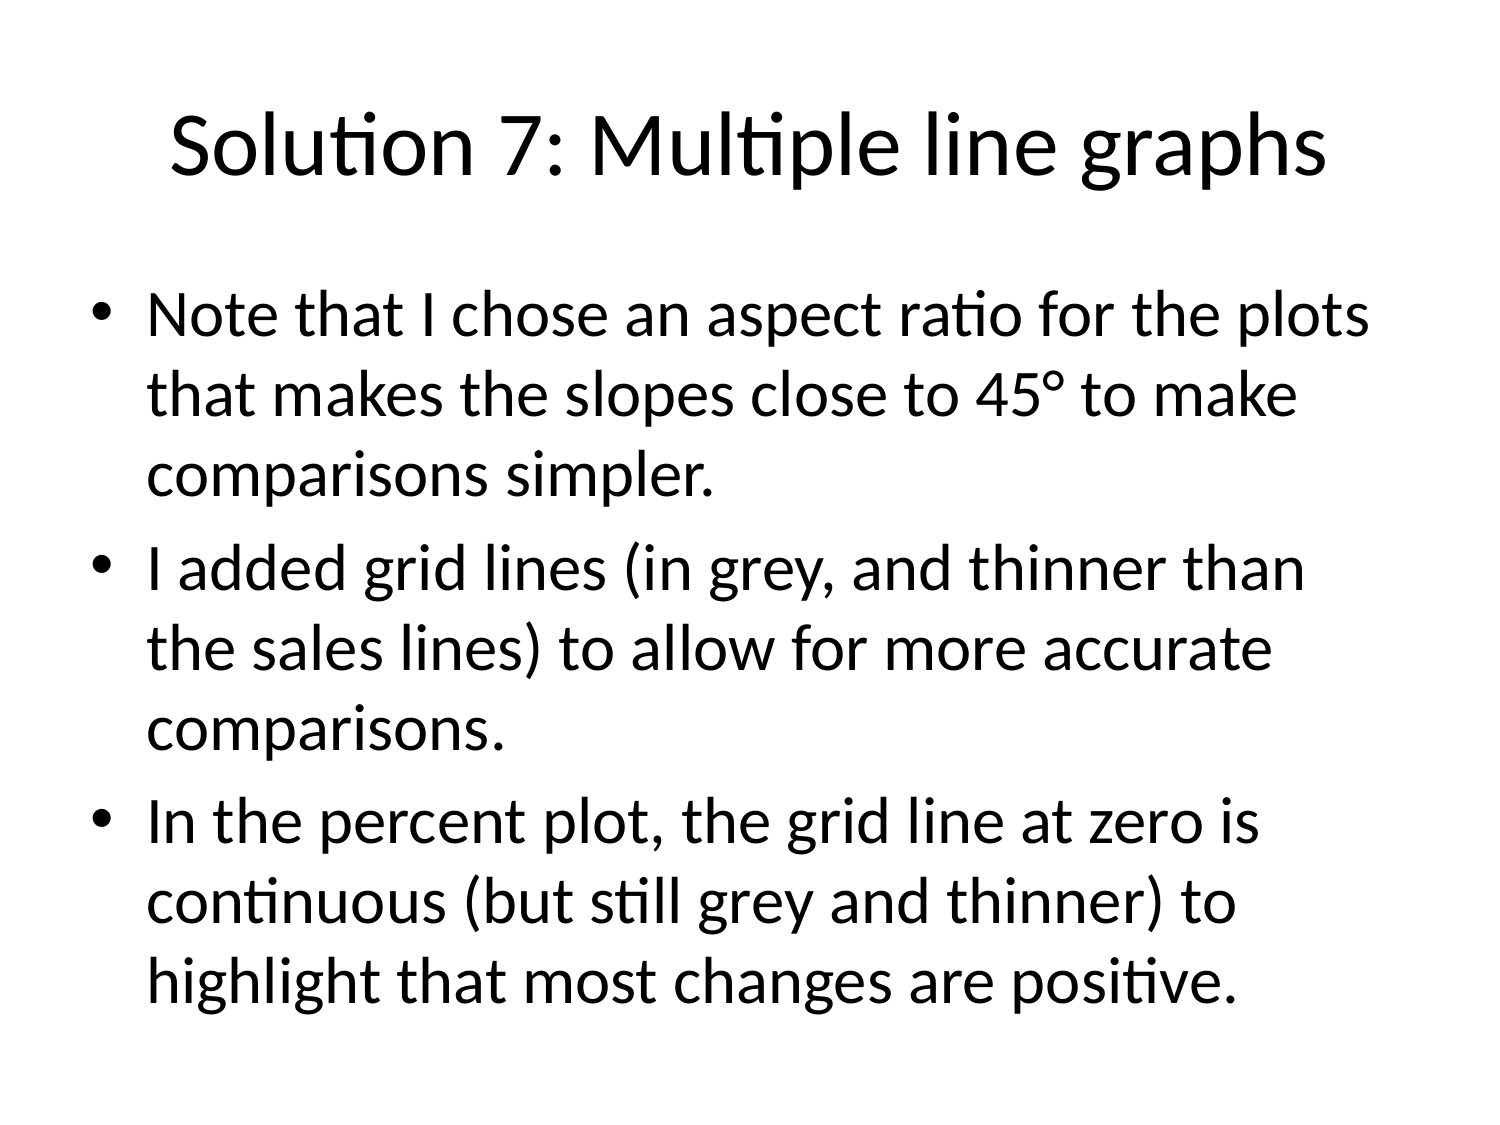

# Solution 7: Multiple line graphs
Note that I chose an aspect ratio for the plots that makes the slopes close to 45° to make comparisons simpler.
I added grid lines (in grey, and thinner than the sales lines) to allow for more accurate comparisons.
In the percent plot, the grid line at zero is continuous (but still grey and thinner) to highlight that most changes are positive.